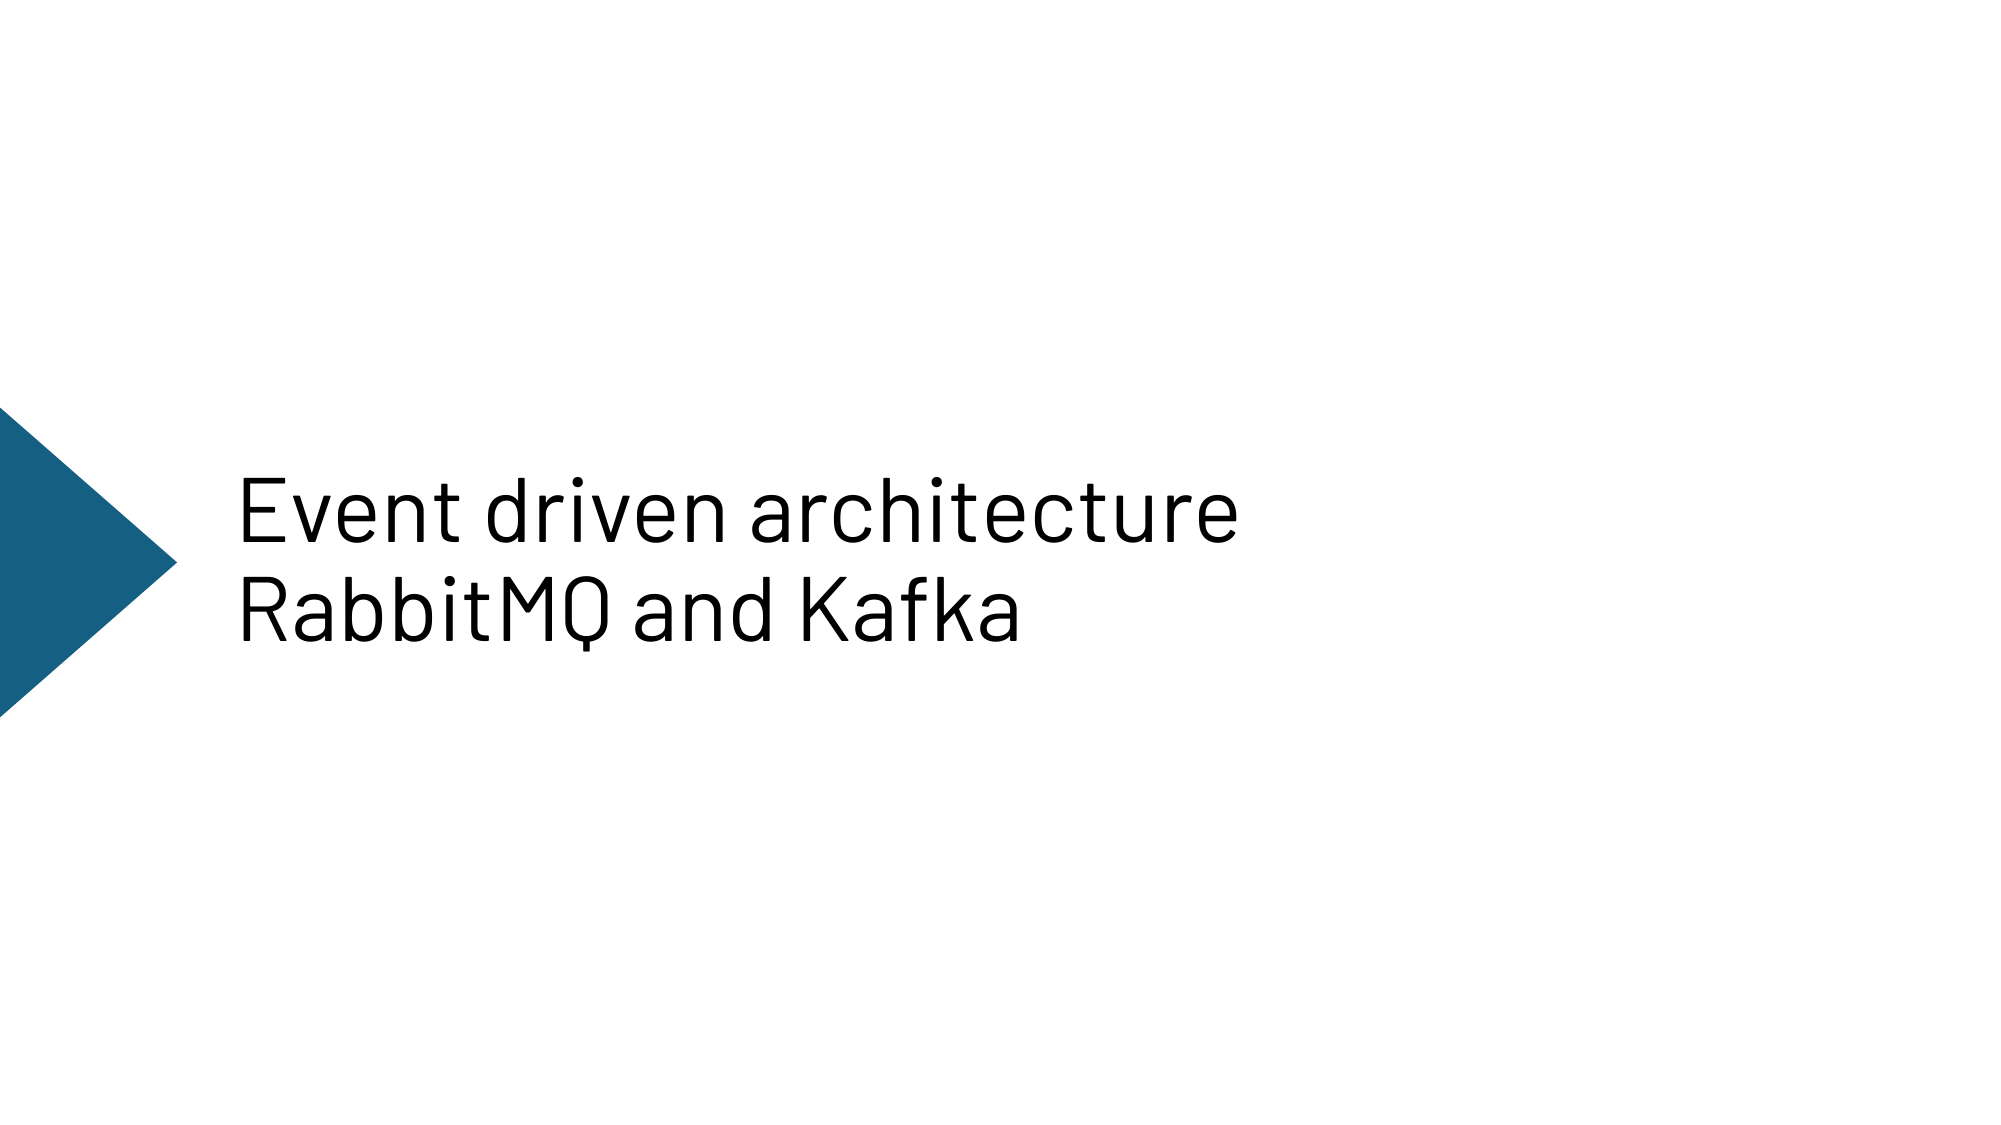

# Event driven architecture RabbitMQ and Kafka